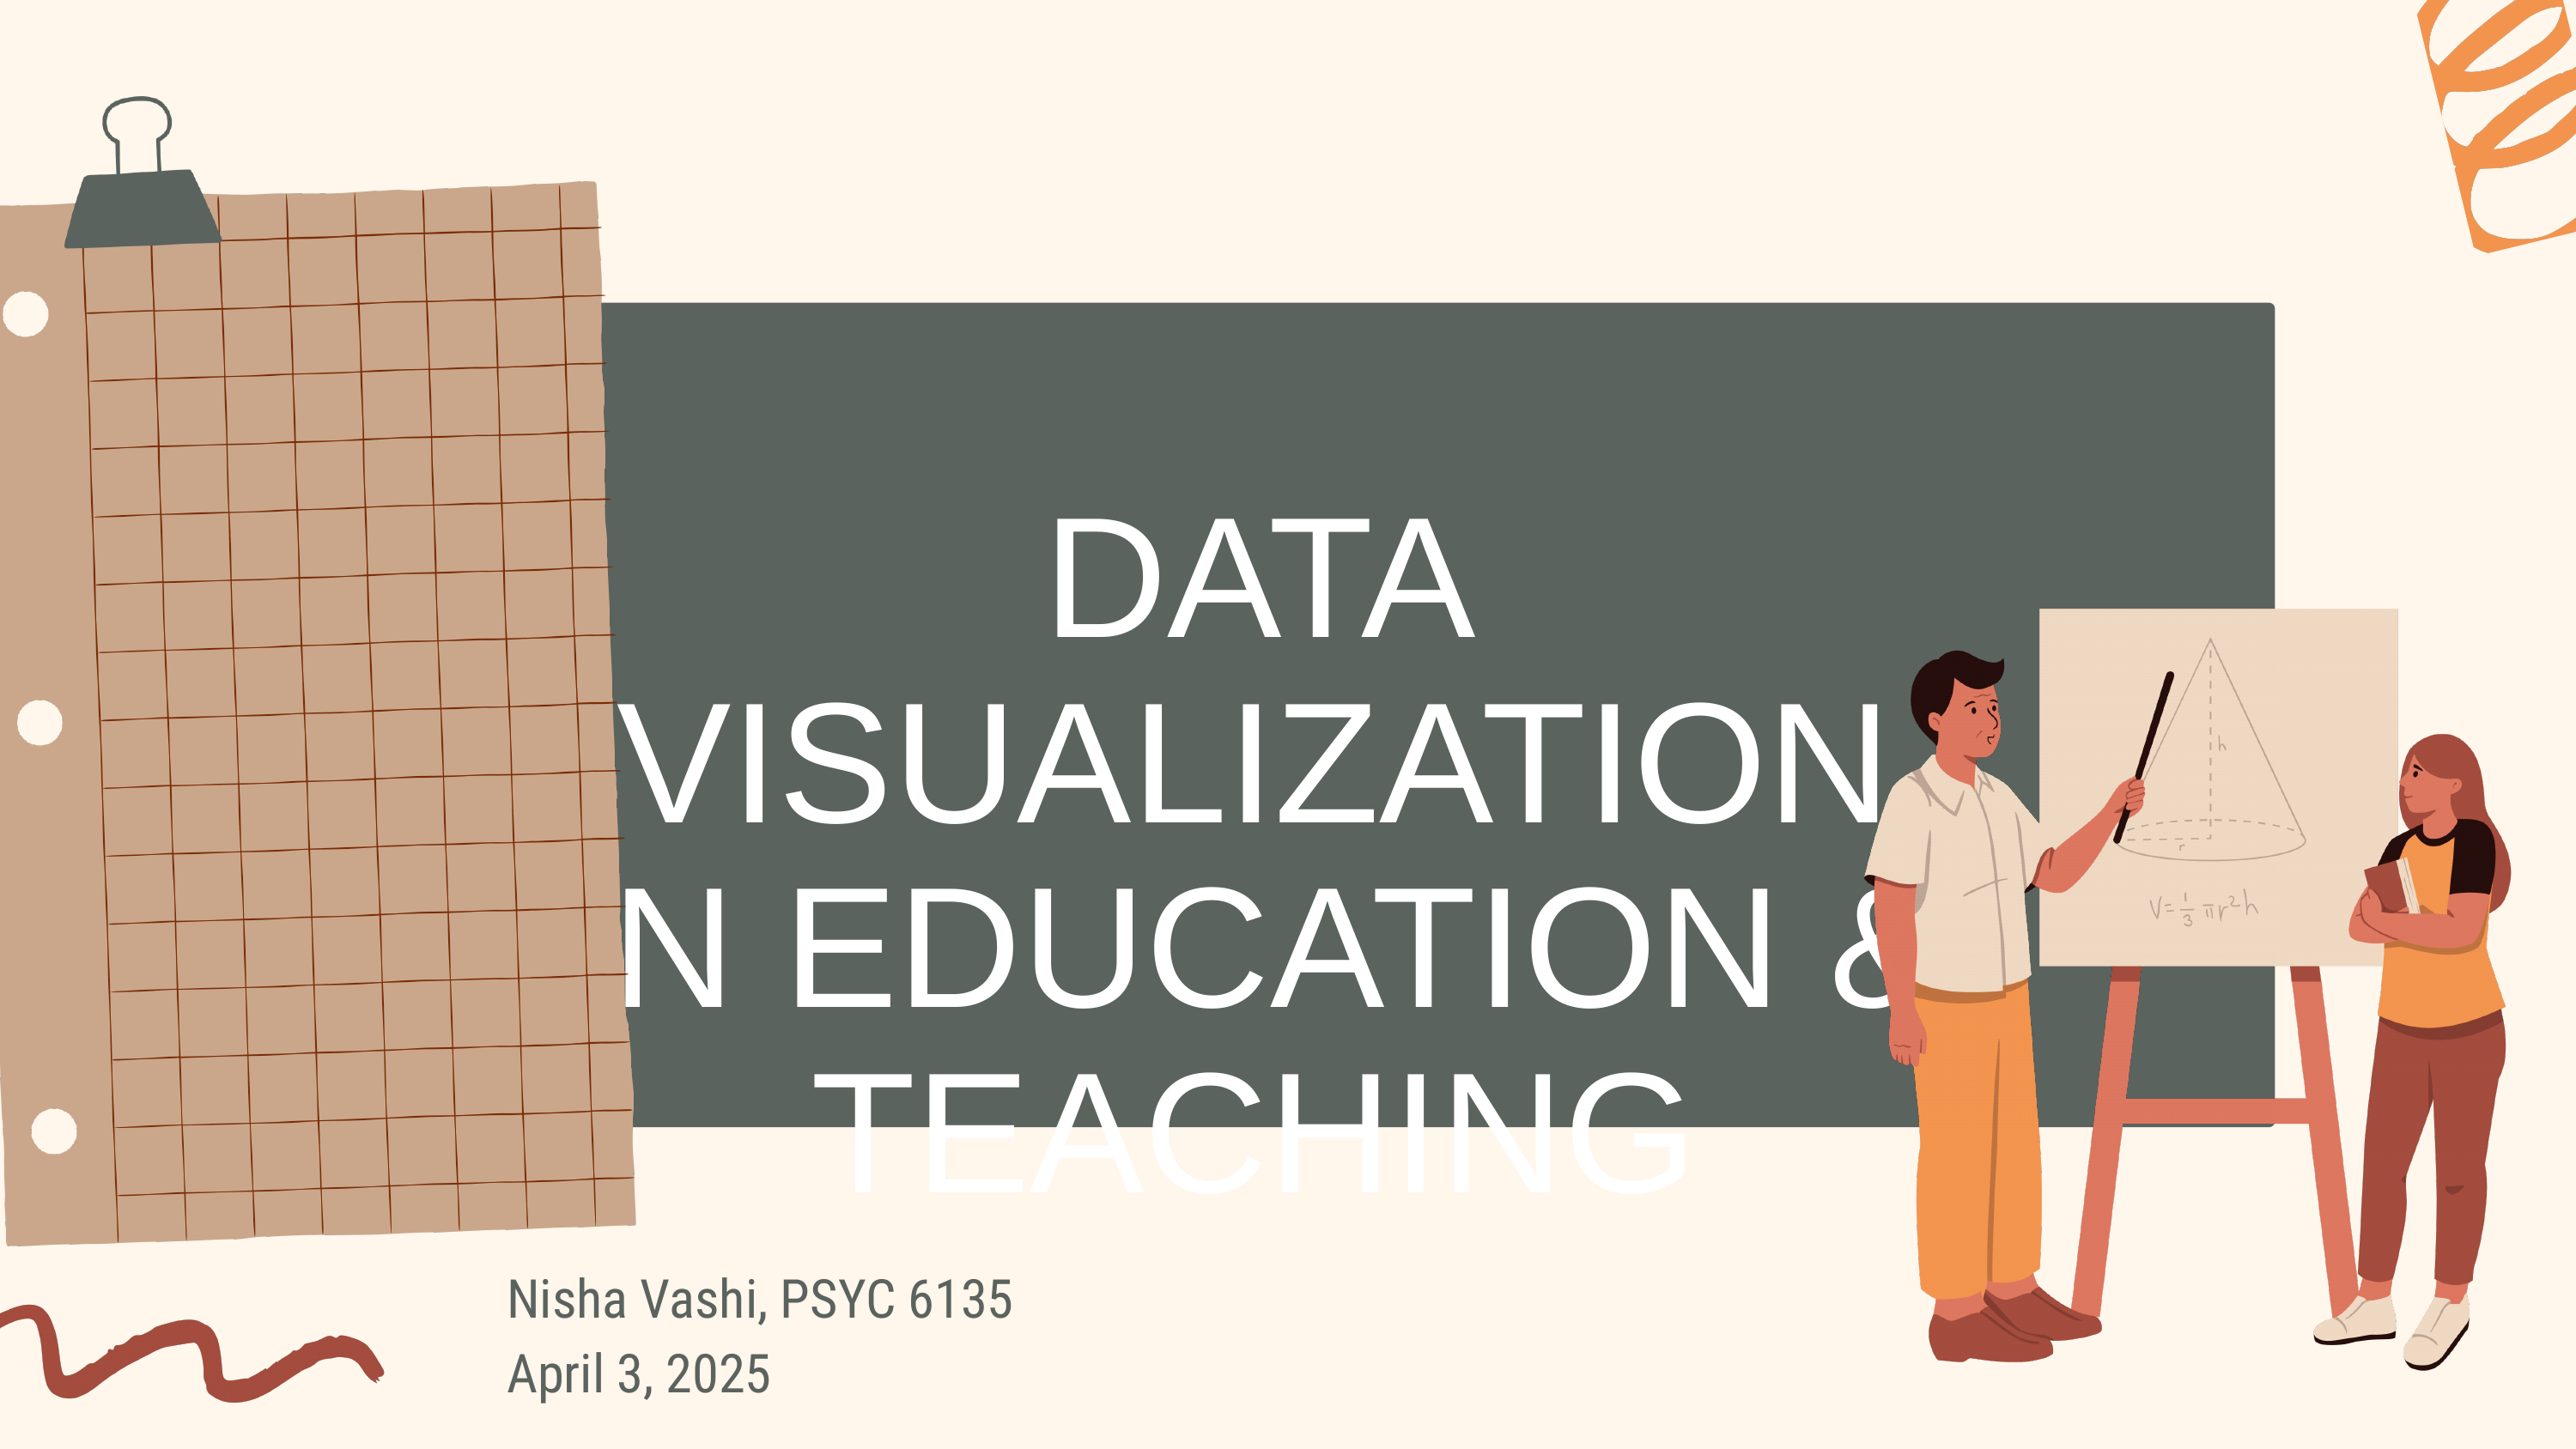

DATA VISUALIZATION IN EDUCATION & TEACHING

Nisha Vashi, PSYC 6135
April 3, 2025